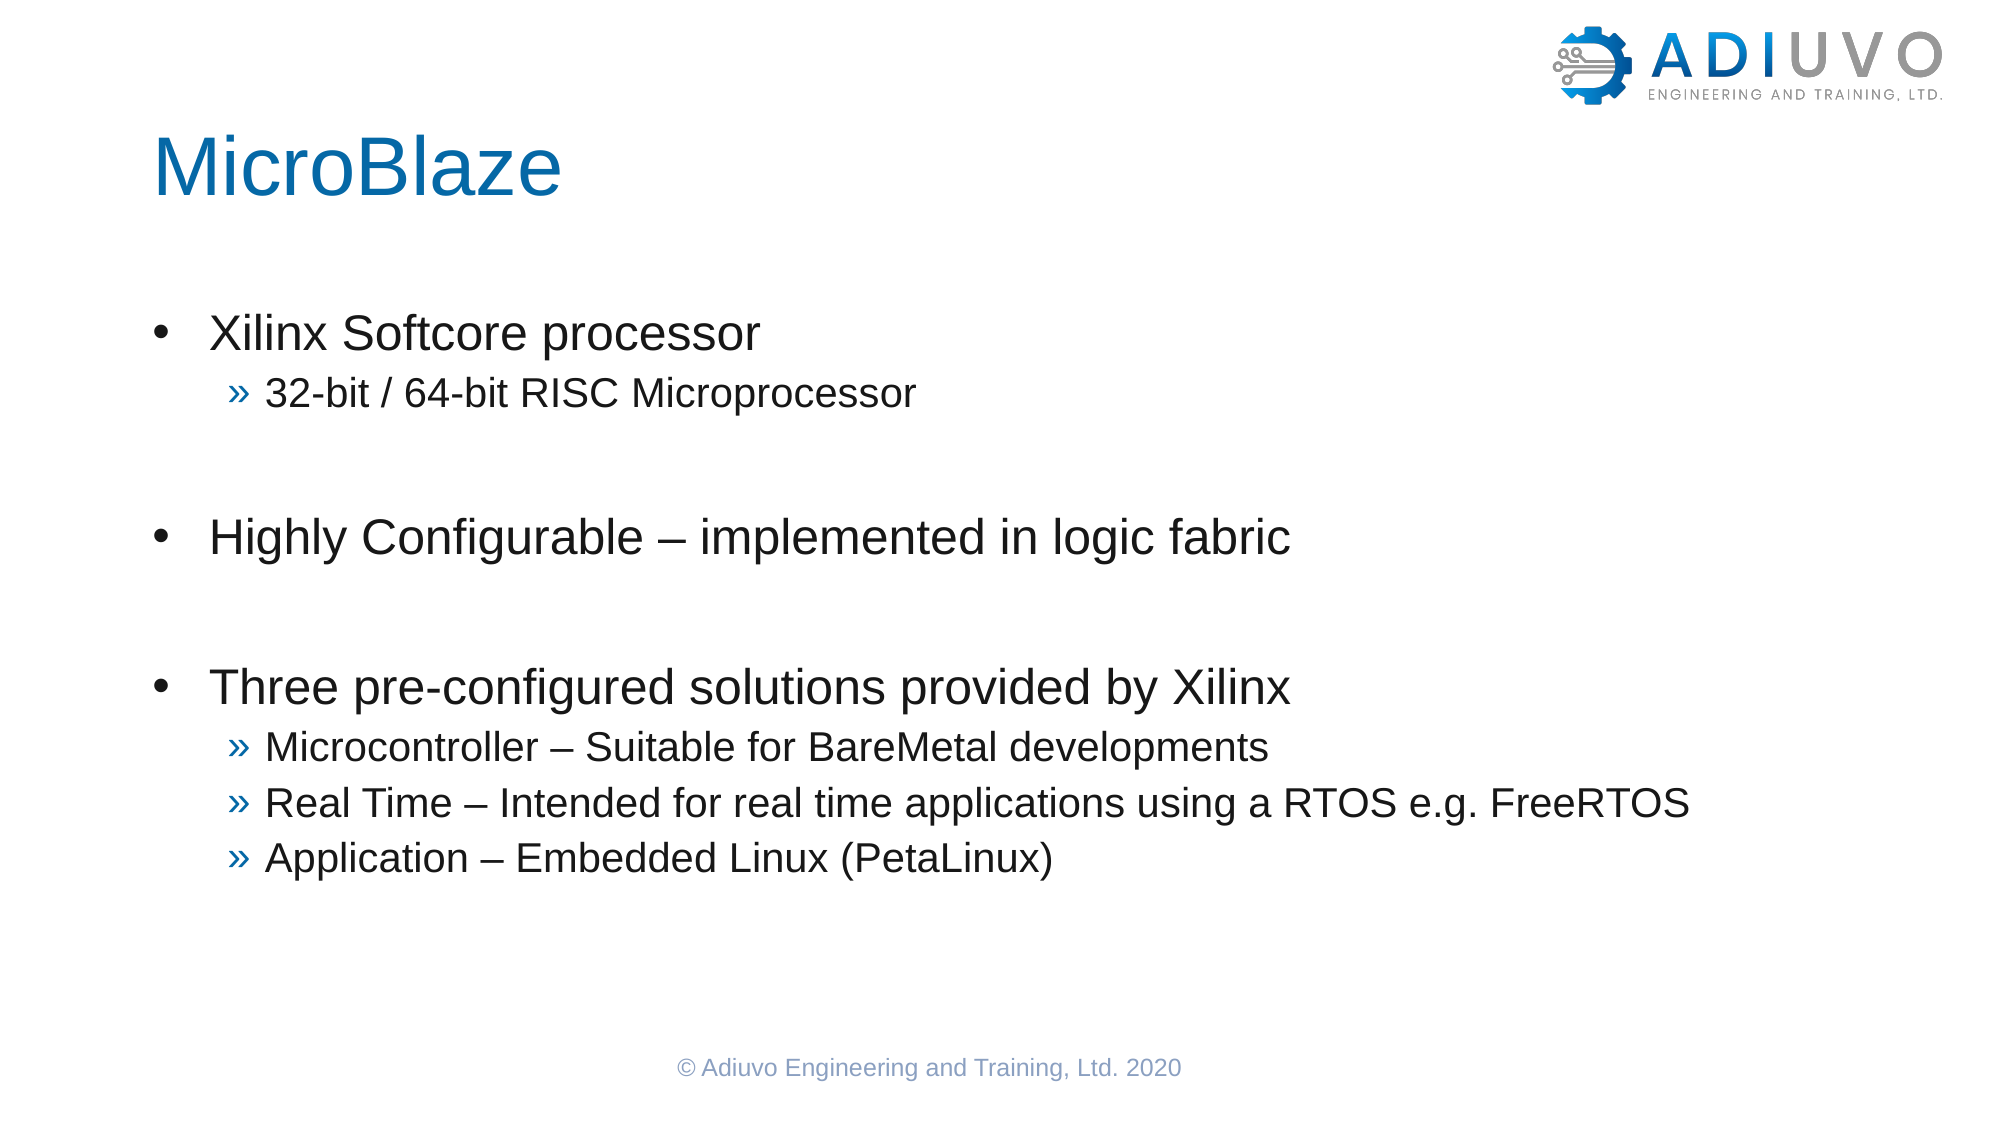

# MicroBlaze
Xilinx Softcore processor
32-bit / 64-bit RISC Microprocessor

Highly Configurable – implemented in logic fabric

Three pre-configured solutions provided by Xilinx
Microcontroller – Suitable for BareMetal developments
Real Time – Intended for real time applications using a RTOS e.g. FreeRTOS
Application – Embedded Linux (PetaLinux)
© Adiuvo Engineering and Training, Ltd. 2020